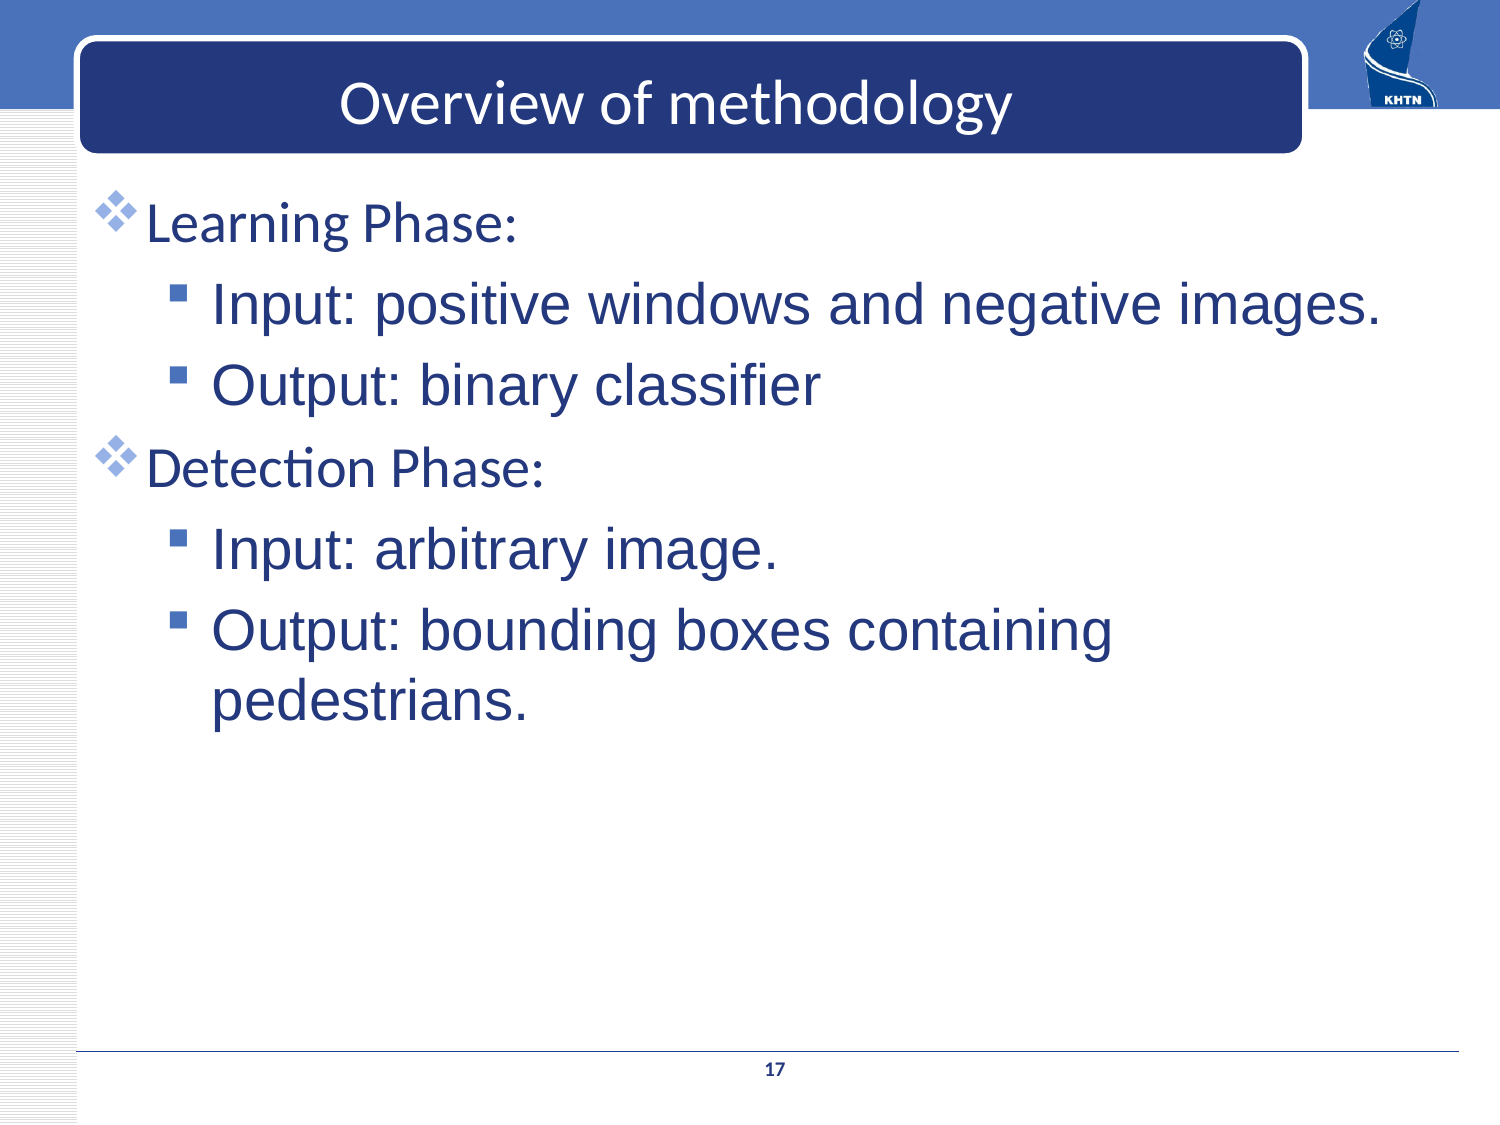

# Overview of methodology
Learning Phase:
Input: positive windows and negative images.
Output: binary classifier
Detection Phase:
Input: arbitrary image.
Output: bounding boxes containing pedestrians.

17